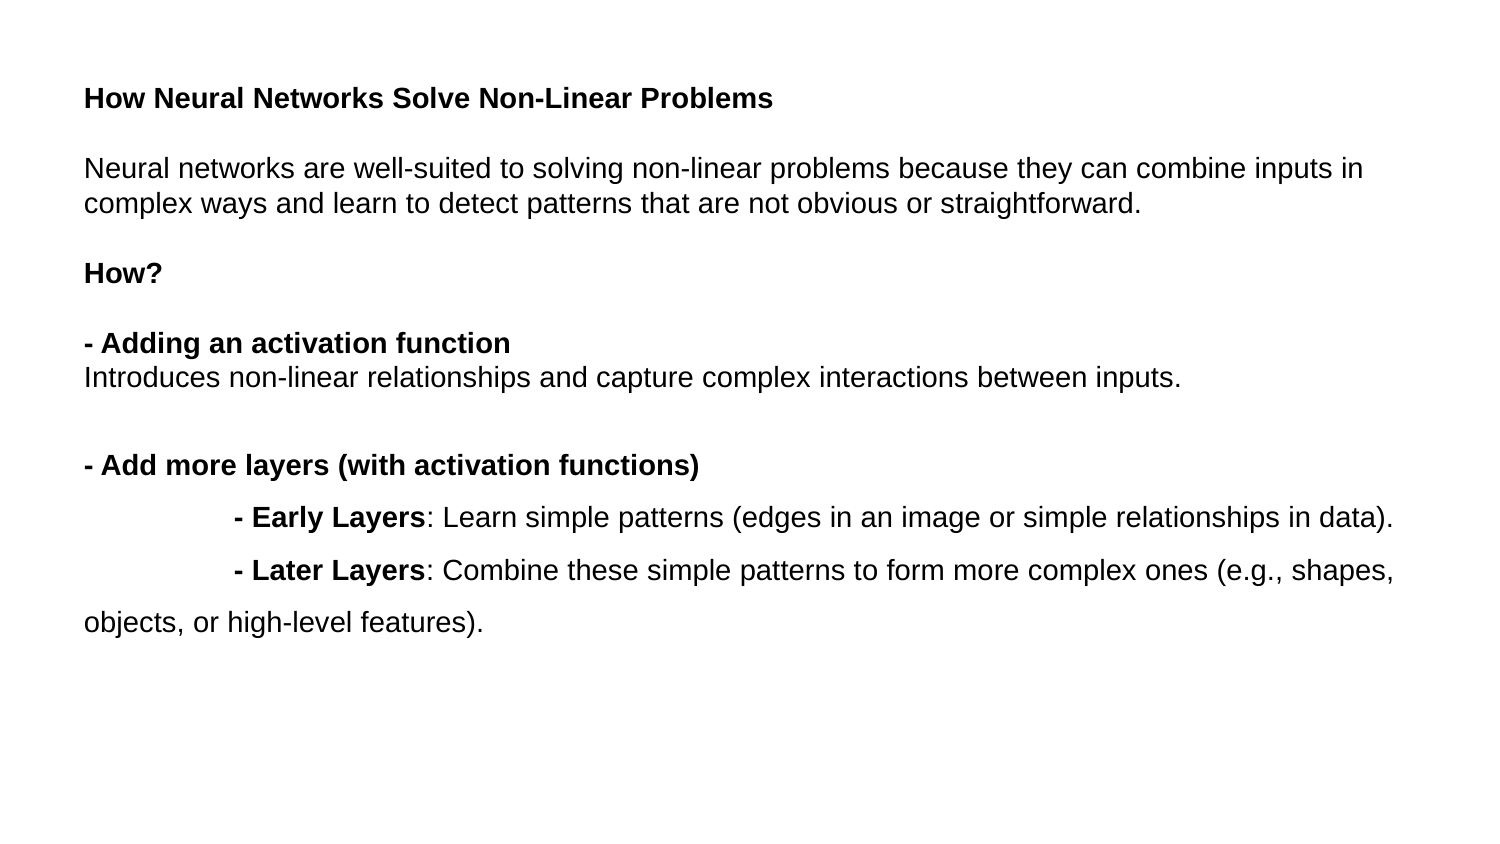

How Neural Networks Solve Non-Linear Problems

Neural networks are well-suited to solving non-linear problems because they can combine inputs in complex ways and learn to detect patterns that are not obvious or straightforward.

How?

- Adding an activation function
Introduces non-linear relationships and capture complex interactions between inputs.

- Add more layers (with activation functions)
	- Early Layers: Learn simple patterns (edges in an image or simple relationships in data).
	- Later Layers: Combine these simple patterns to form more complex ones (e.g., shapes, objects, or high-level features).